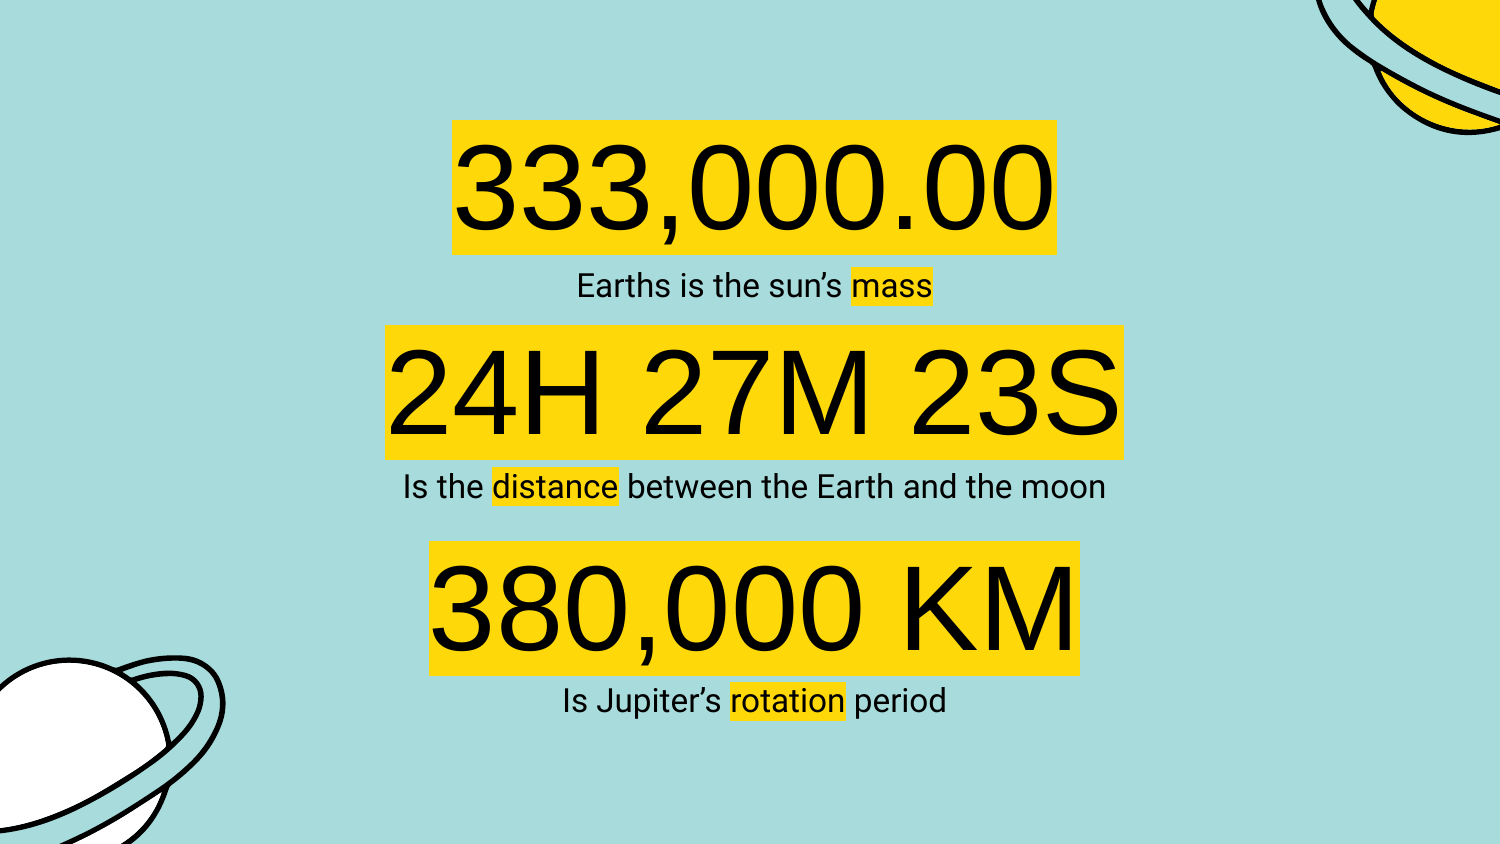

# 333,000.00
Earths is the sun’s mass

24H 27M 23S
Is the distance between the Earth and the moon
380,000 KM

Is Jupiter’s rotation period